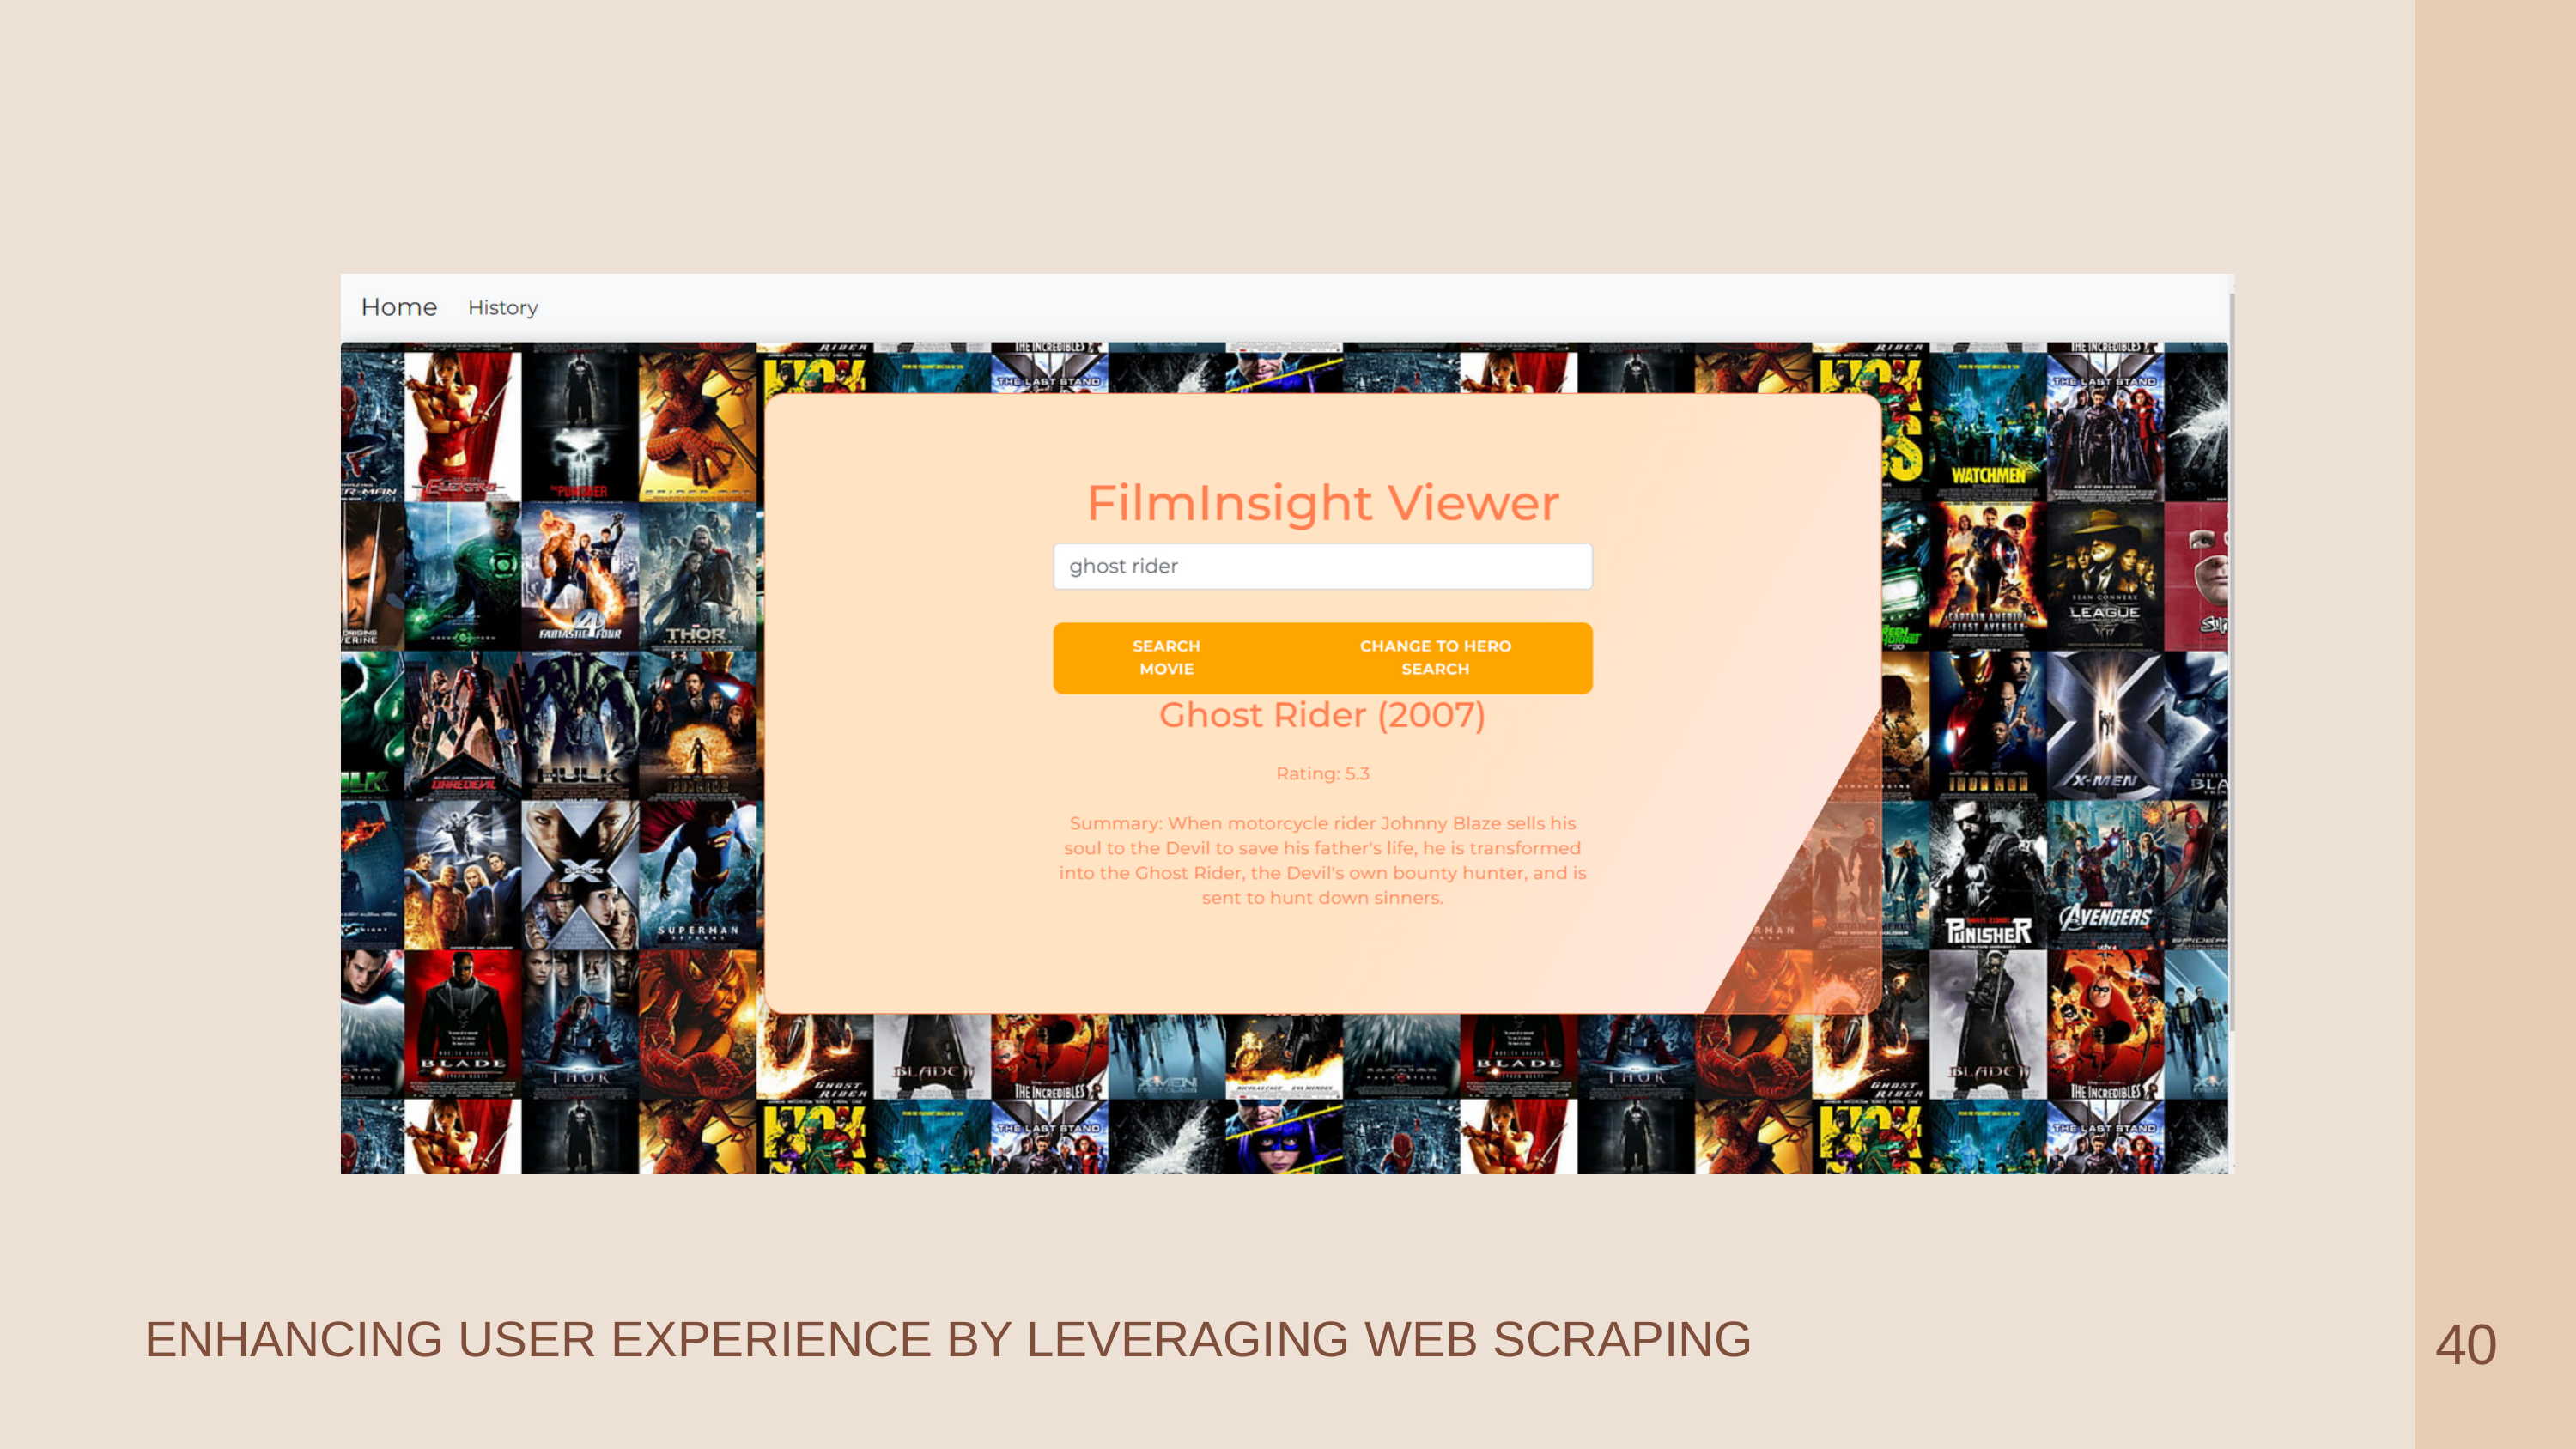

40
ENHANCING USER EXPERIENCE BY LEVERAGING WEB SCRAPING